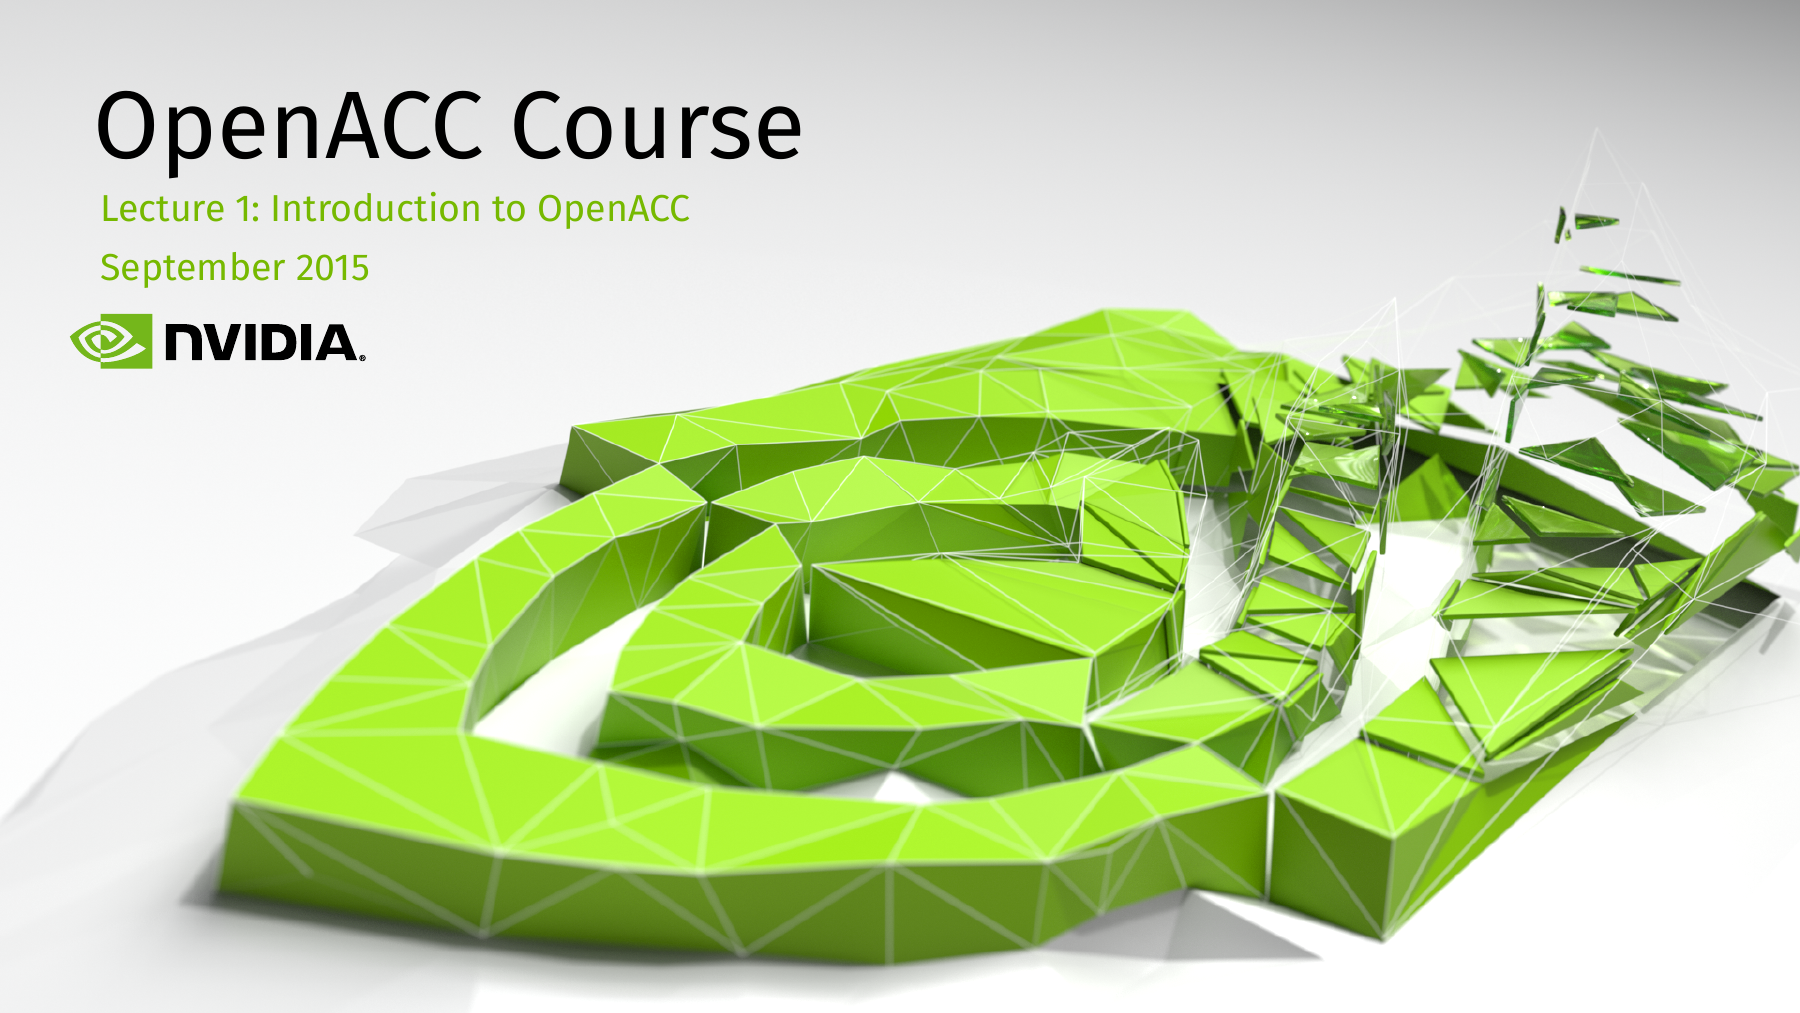

# OpenACC Course
Lecture 1: Introduction to OpenACC
September 2015